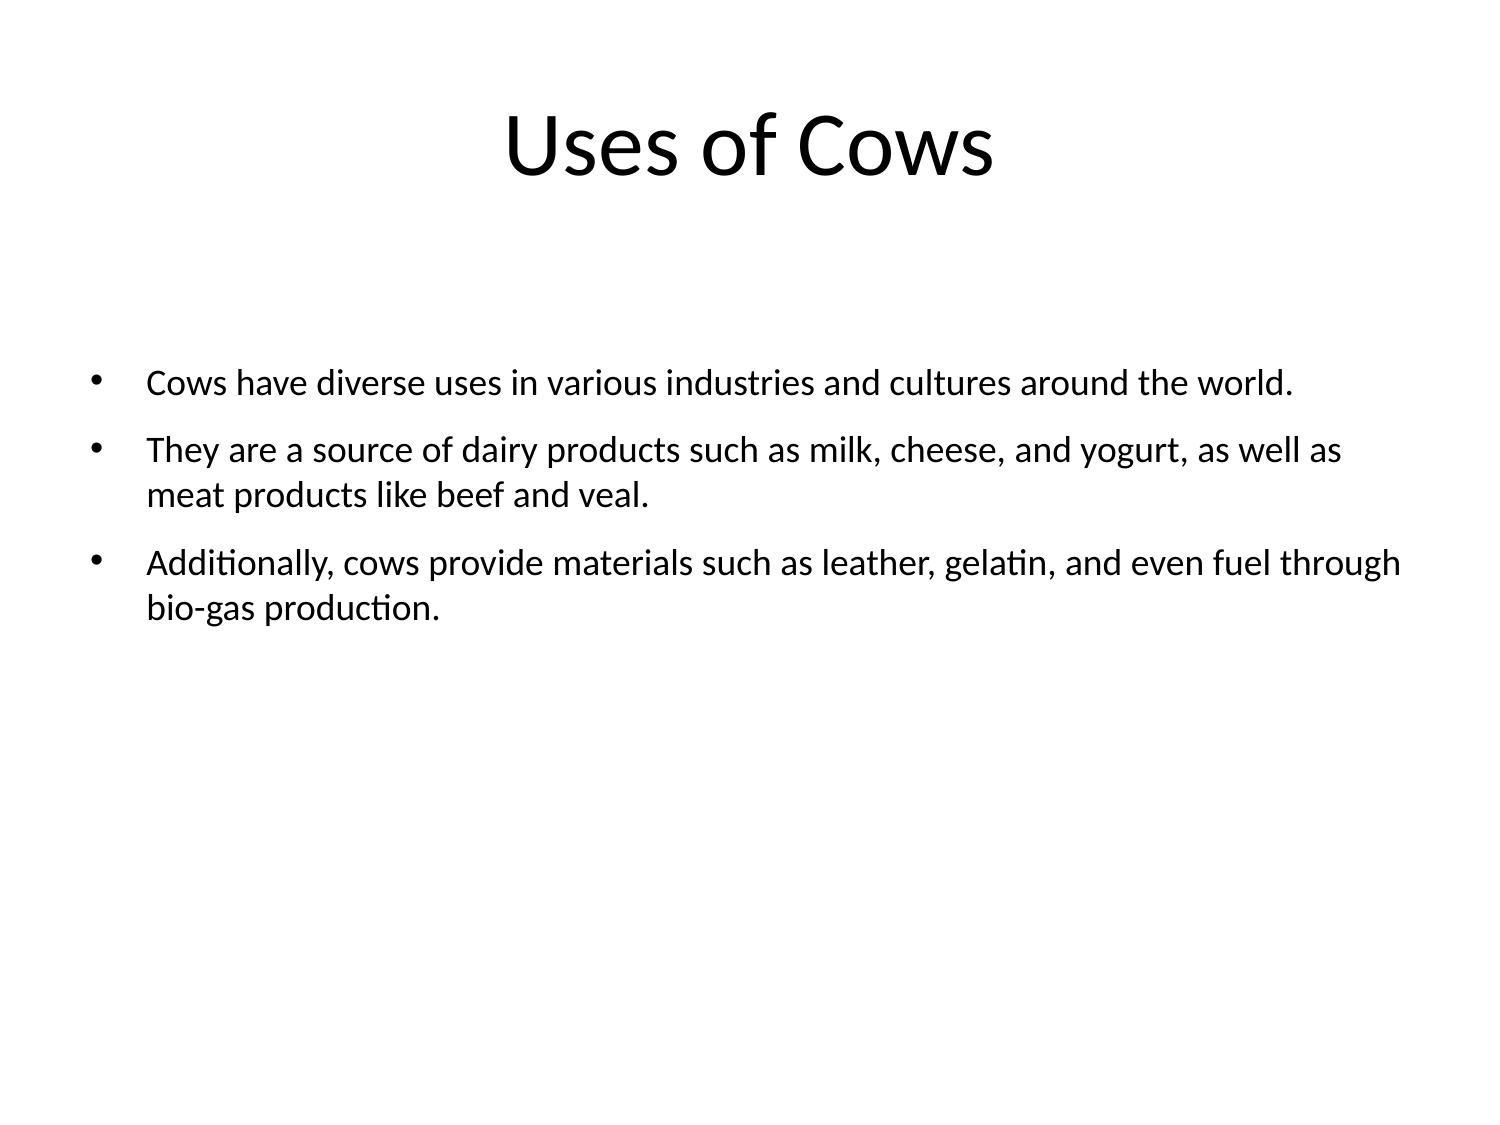

# Uses of Cows

Cows have diverse uses in various industries and cultures around the world.
They are a source of dairy products such as milk, cheese, and yogurt, as well as meat products like beef and veal.
Additionally, cows provide materials such as leather, gelatin, and even fuel through bio-gas production.